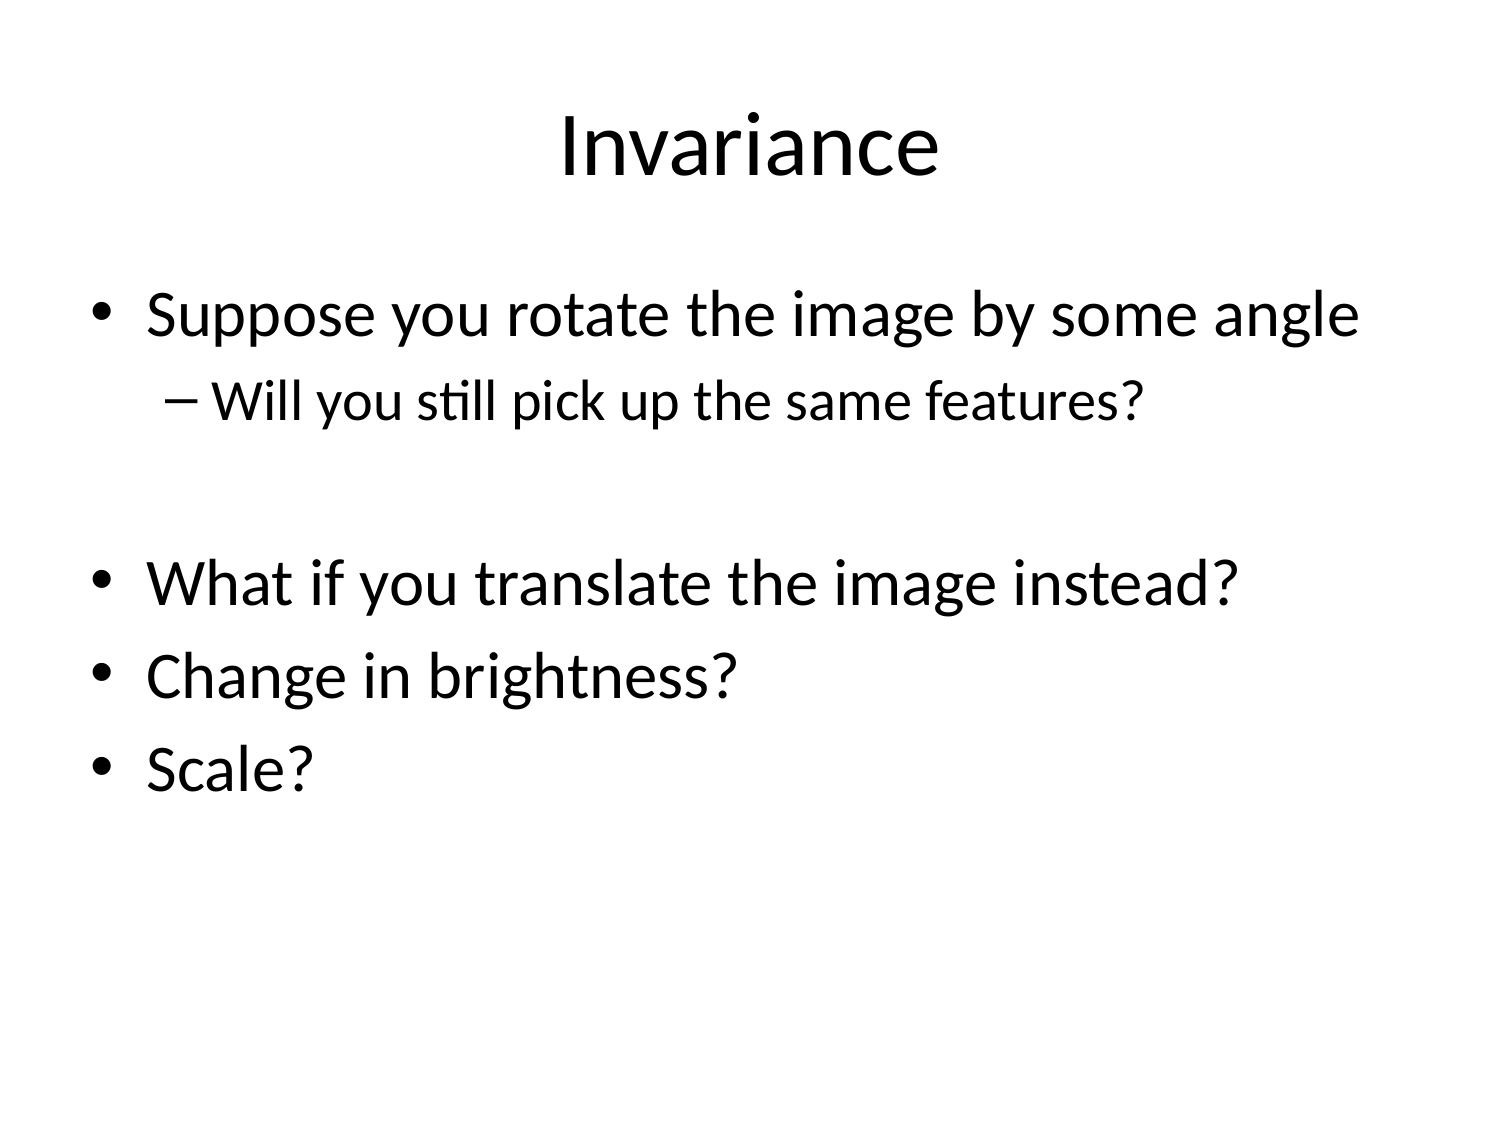

# Invariance
Suppose you rotate the image by some angle
Will you still pick up the same features?

What if you translate the image instead?
Change in brightness?
Scale?